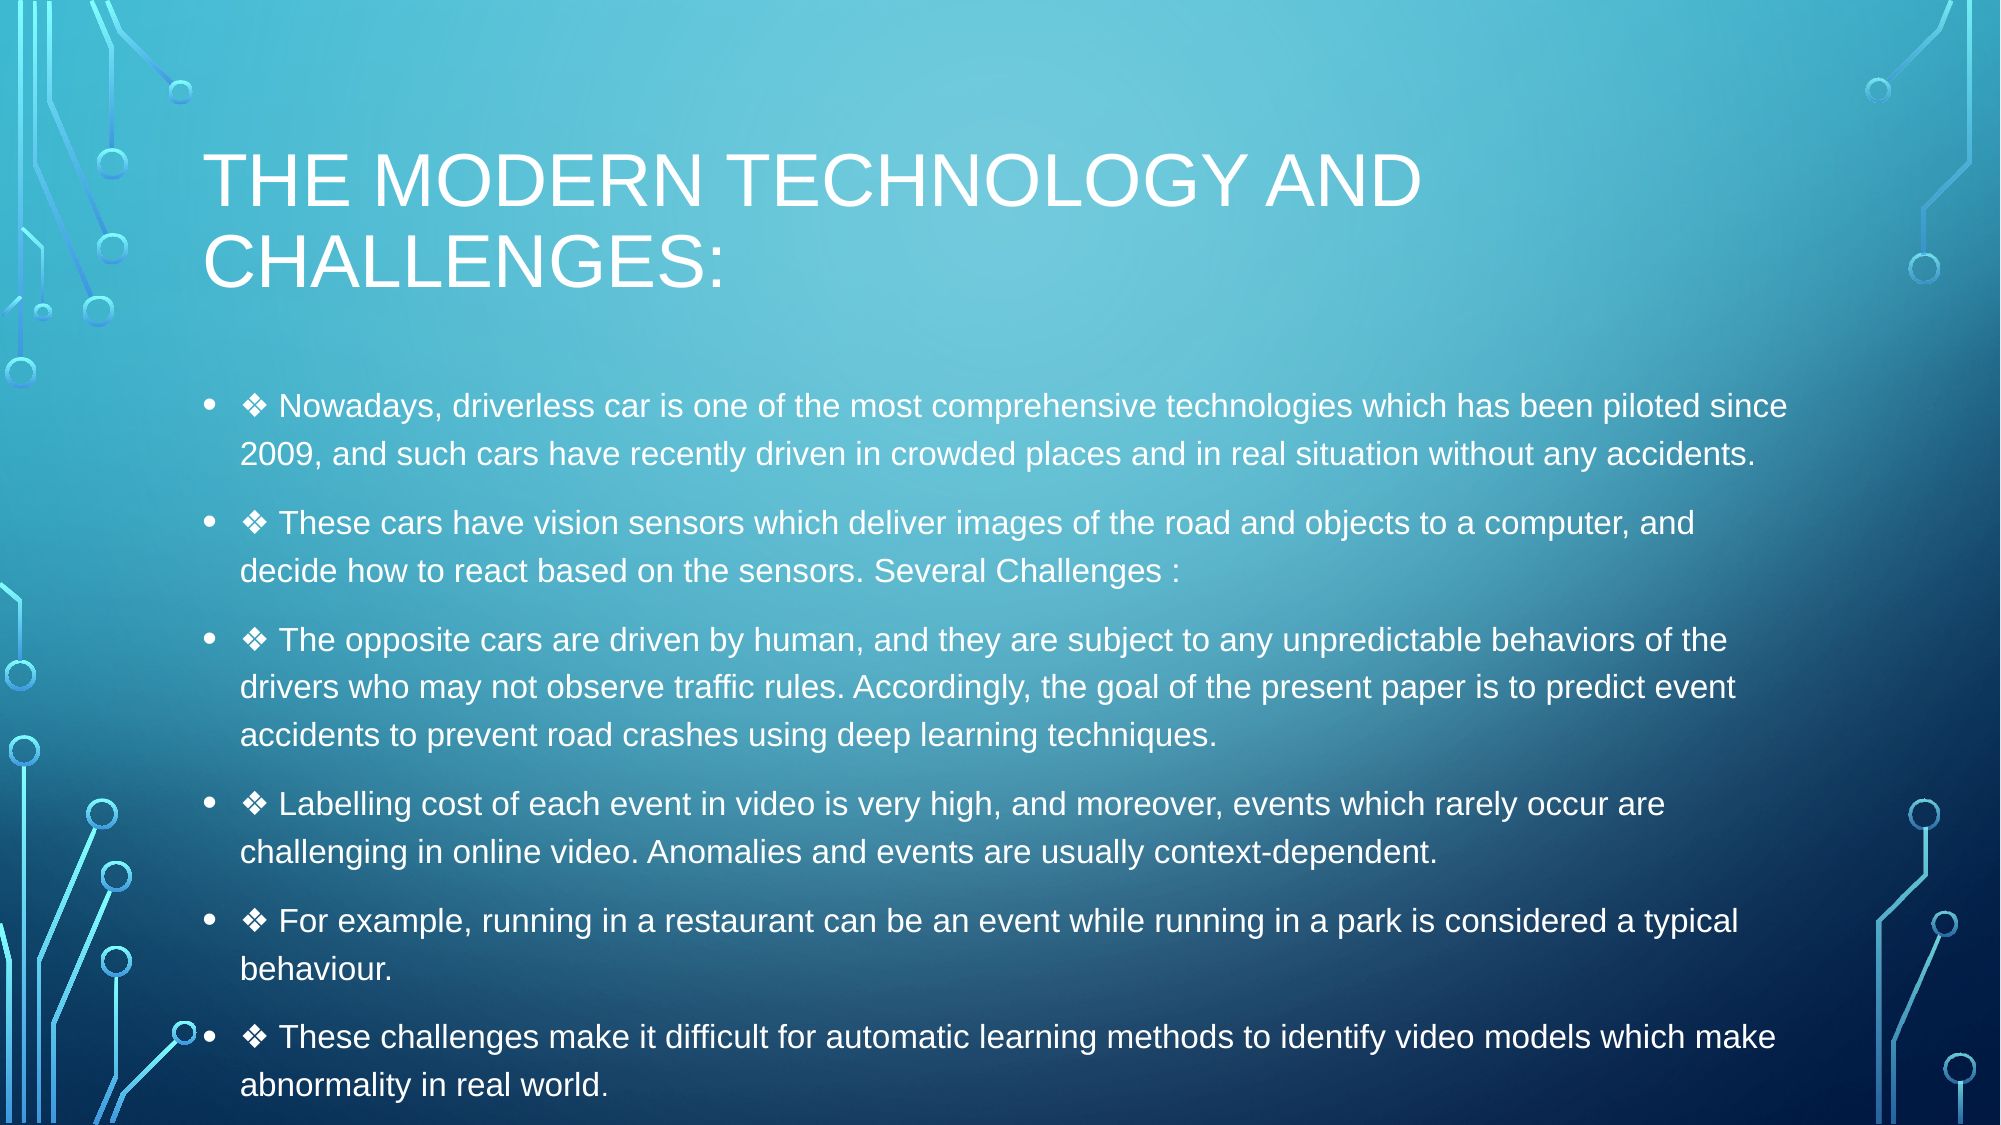

# The modern technology and challenges:
❖ Nowadays, driverless car is one of the most comprehensive technologies which has been piloted since 2009, and such cars have recently driven in crowded places and in real situation without any accidents.
❖ These cars have vision sensors which deliver images of the road and objects to a computer, and decide how to react based on the sensors. Several Challenges :
❖ The opposite cars are driven by human, and they are subject to any unpredictable behaviors of the drivers who may not observe traffic rules. Accordingly, the goal of the present paper is to predict event accidents to prevent road crashes using deep learning techniques.
❖ Labelling cost of each event in video is very high, and moreover, events which rarely occur are challenging in online video. Anomalies and events are usually context-dependent.
❖ For example, running in a restaurant can be an event while running in a park is considered a typical behaviour.
❖ These challenges make it difficult for automatic learning methods to identify video models which make abnormality in real world.